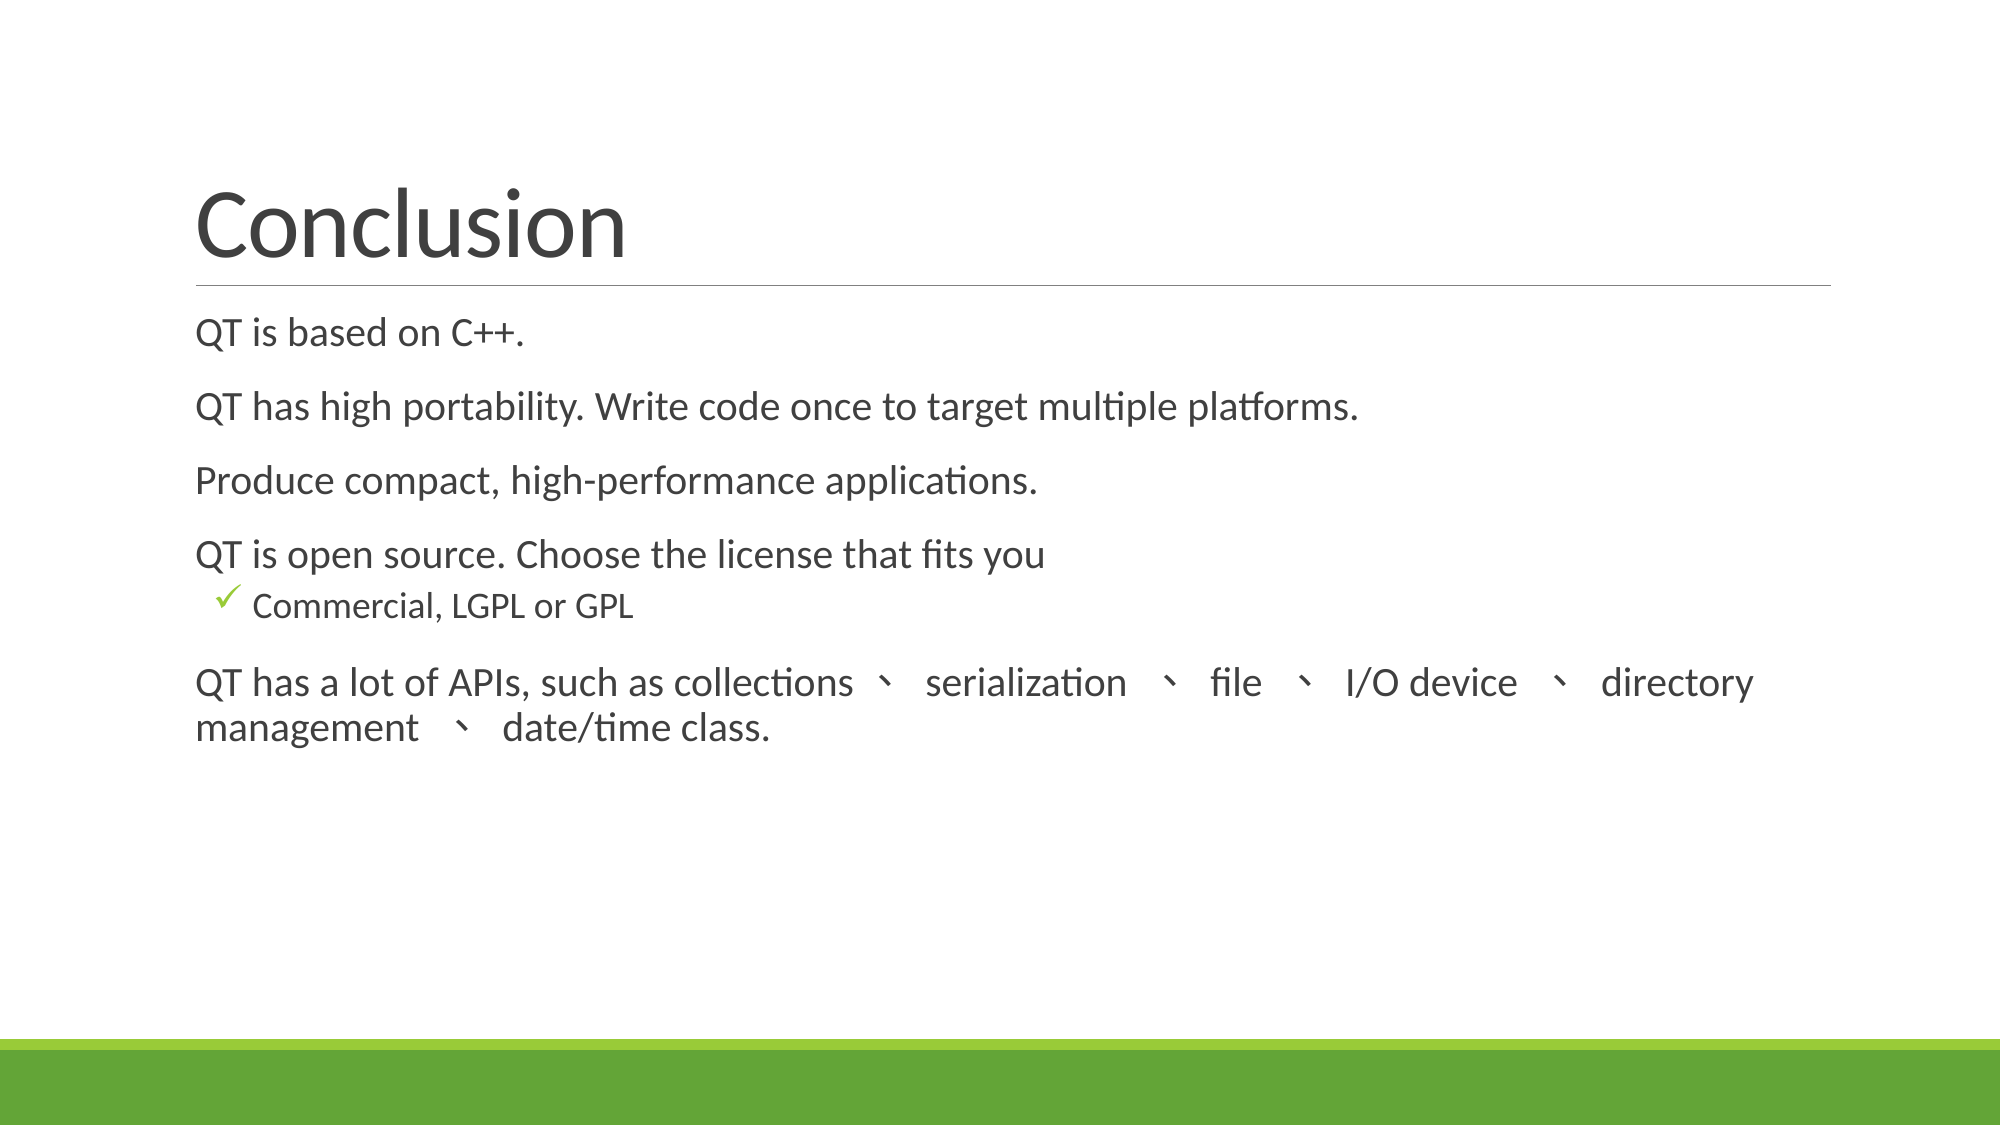

# Conclusion
QT is based on C++.
QT has high portability. Write code once to target multiple platforms.
Produce compact, high-performance applications.
QT is open source. Choose the license that fits you
 Commercial, LGPL or GPL
QT has a lot of APIs, such as collections、 serialization 、 file 、 I/O device 、 directory management 、 date/time class.